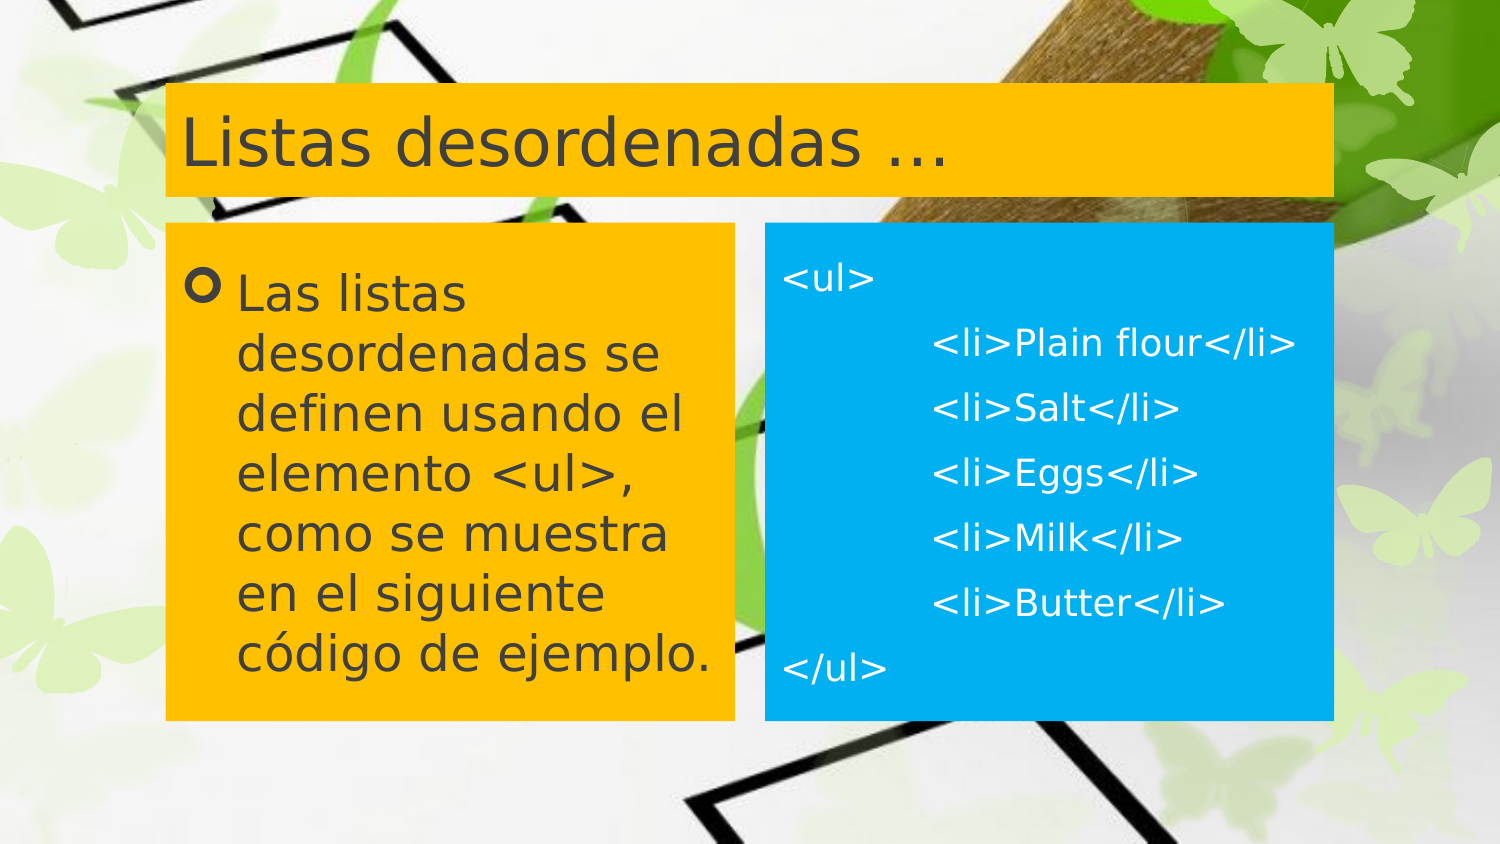

# Listas desordenadas …
Las listas desordenadas se definen usando el elemento <ul>, como se muestra en el siguiente código de ejemplo.
<ul>
	<li>Plain flour</li>
	<li>Salt</li>
	<li>Eggs</li>
	<li>Milk</li>
	<li>Butter</li>
</ul>